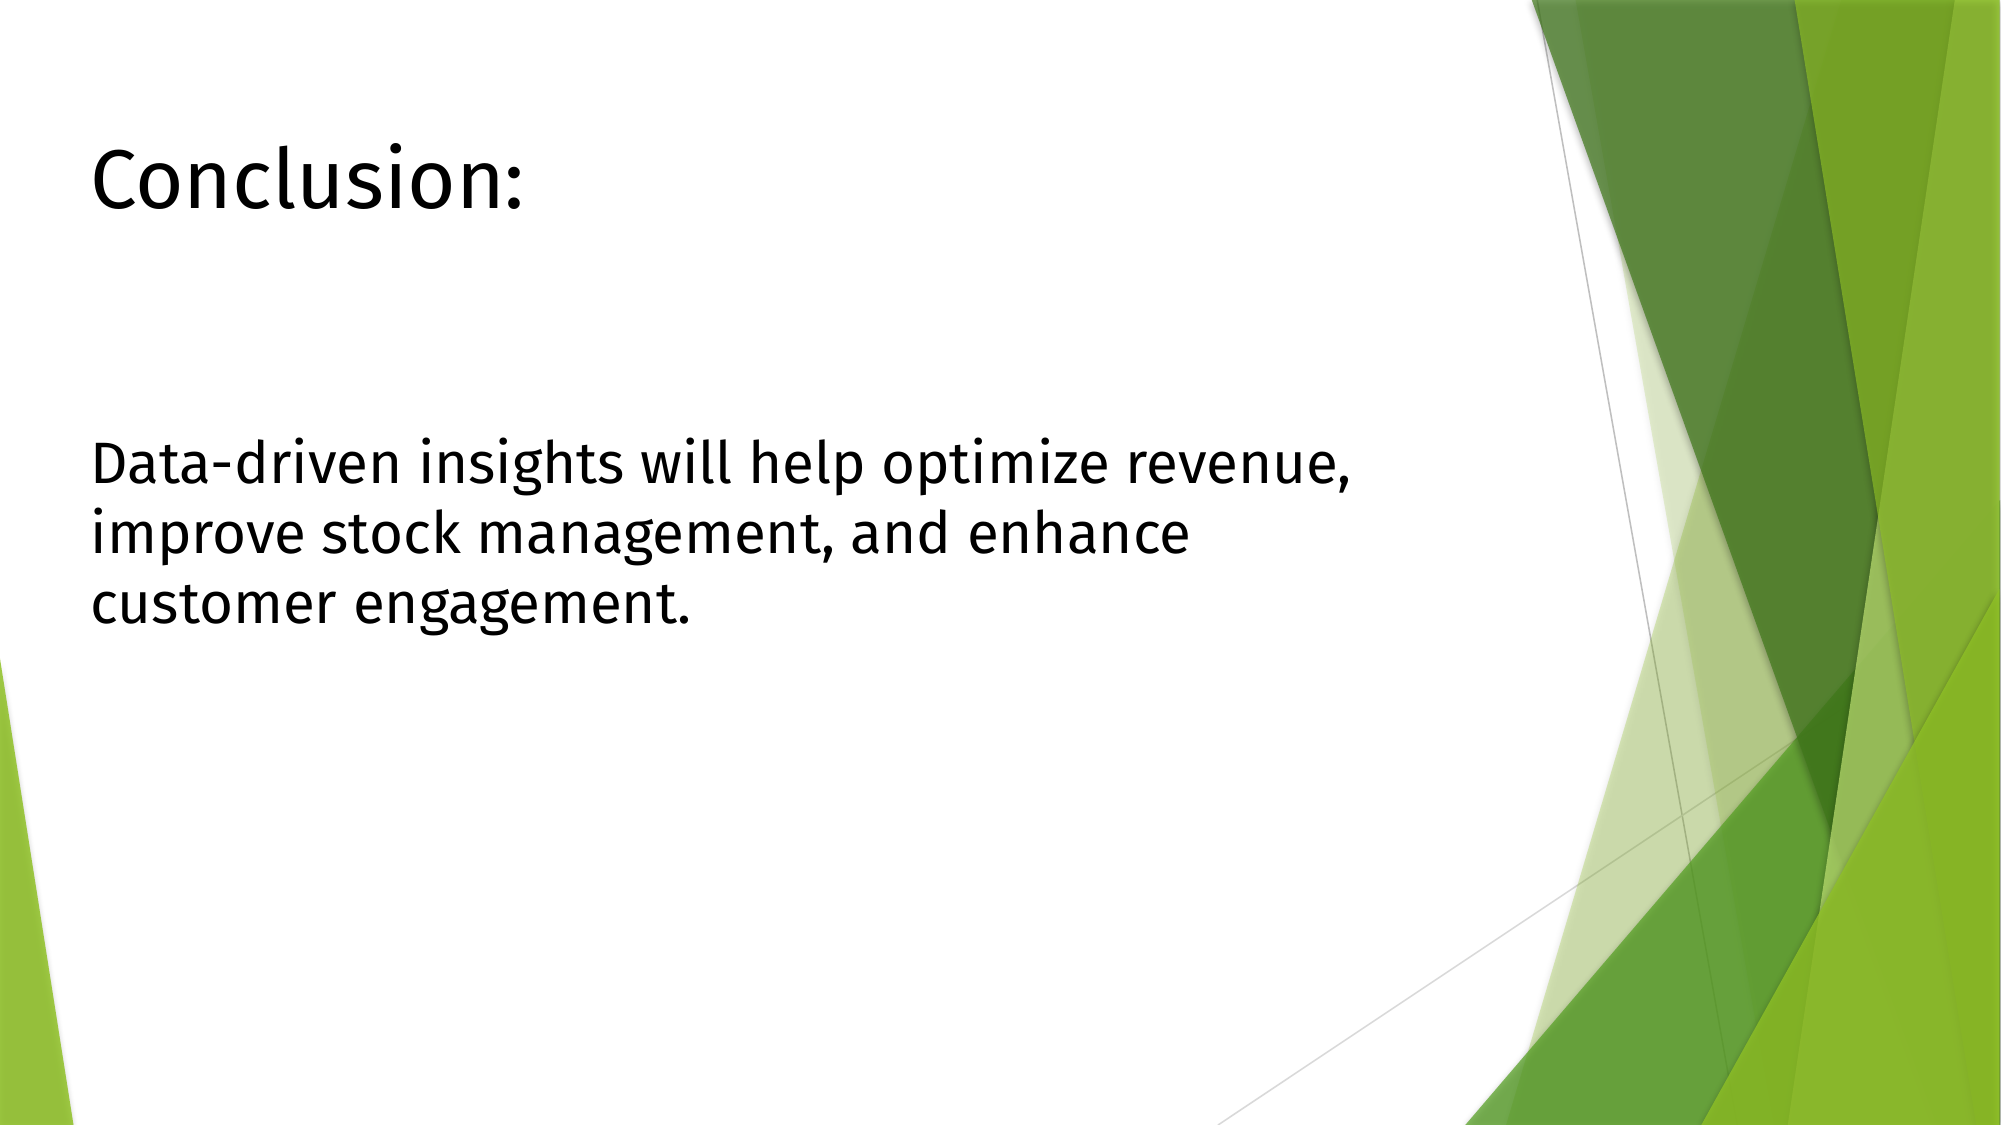

Conclusion:

Data-driven insights will help optimize revenue, improve stock management, and enhance customer engagement.